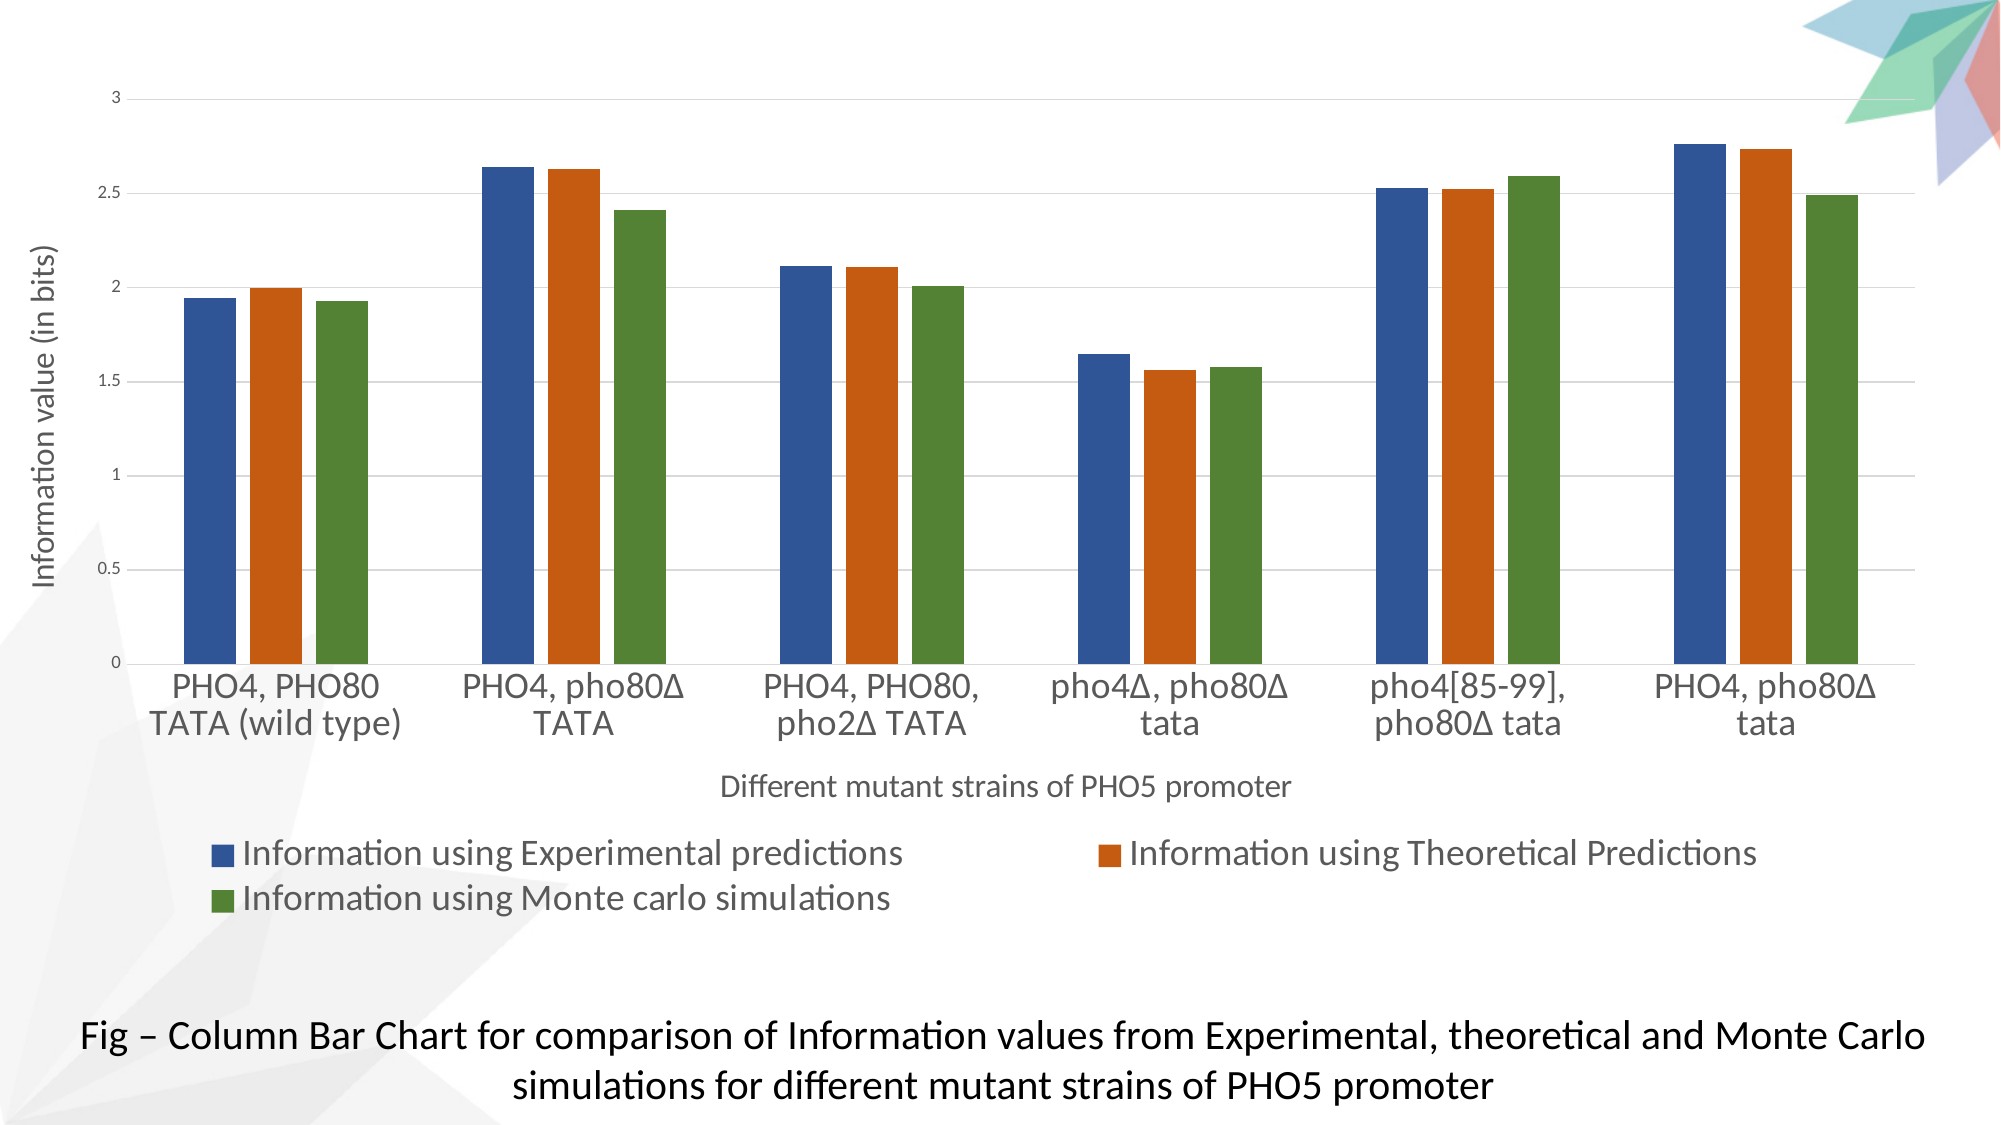

### Chart

| Category | Information using Experimental predictions | Information using Theoretical Predictions | Information using Monte carlo simulations |
|---|---|---|---|
| PHO4, PHO80 TATA (wild type) | 1.946 | 1.996 | 1.93 |
| PHO4, pho80Δ TATA | 2.639 | 2.628 | 2.413 |
| PHO4, PHO80, pho2Δ TATA | 2.117 | 2.108 | 2.007 |
| pho4Δ, pho80Δ tata | 1.648 | 1.562 | 1.58 |
| pho4[85-99], pho80Δ tata | 2.529 | 2.523 | 2.59 |
| PHO4, pho80Δ tata | 2.761 | 2.734 | 2.49 |
Fig – Column Bar Chart for comparison of Information values from Experimental, theoretical and Monte Carlo simulations for different mutant strains of PHO5 promoter